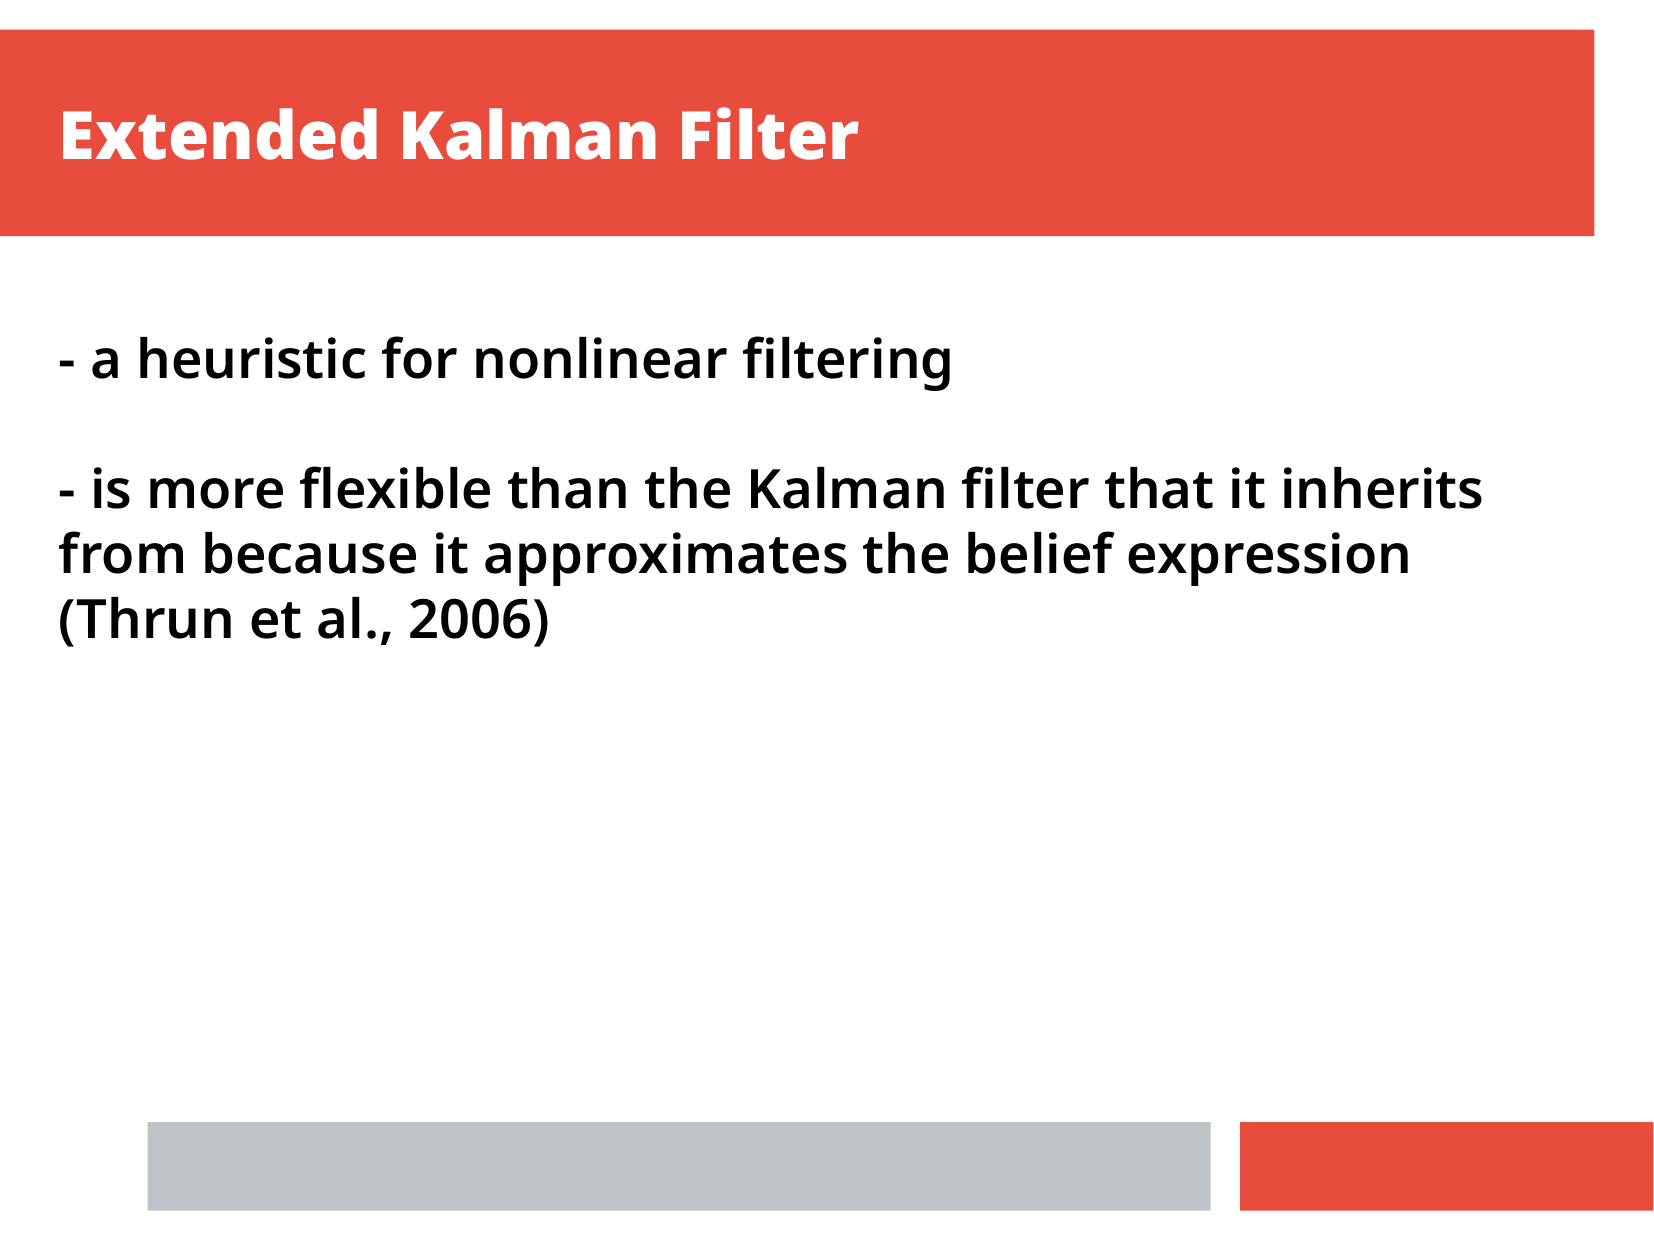

Extended Kalman Filter
- a heuristic for nonlinear filtering

- is more flexible than the Kalman filter that it inherits from because it approximates the belief expression (Thrun et al., 2006)